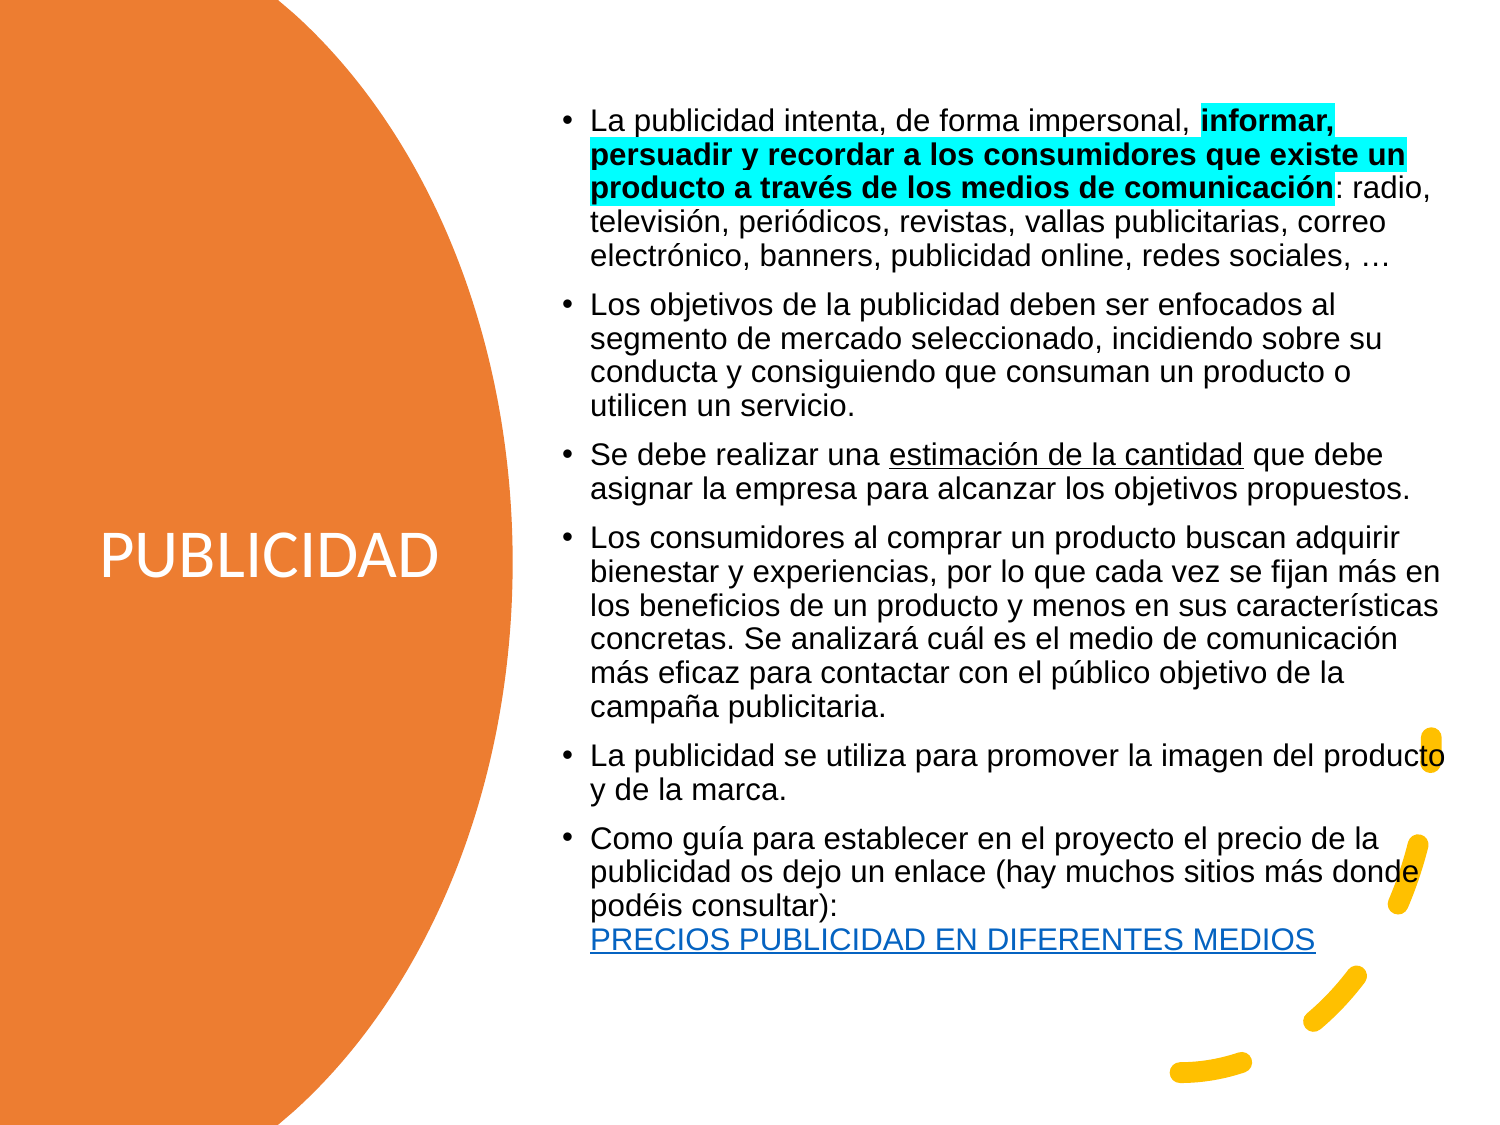

La publicidad intenta, de forma impersonal, informar, persuadir y recordar a los consumidores que existe un producto a través de los medios de comunicación: radio, televisión, periódicos, revistas, vallas publicitarias, correo electrónico, banners, publicidad online, redes sociales, …
Los objetivos de la publicidad deben ser enfocados al segmento de mercado seleccionado, incidiendo sobre su conducta y consiguiendo que consuman un producto o utilicen un servicio.
Se debe realizar una estimación de la cantidad que debe asignar la empresa para alcanzar los objetivos propuestos.
Los consumidores al comprar un producto buscan adquirir bienestar y experiencias, por lo que cada vez se fijan más en los beneficios de un producto y menos en sus características concretas. Se analizará cuál es el medio de comunicación más eficaz para contactar con el público objetivo de la campaña publicitaria.
La publicidad se utiliza para promover la imagen del producto y de la marca.
Como guía para establecer en el proyecto el precio de la publicidad os dejo un enlace (hay muchos sitios más donde podéis consultar): PRECIOS PUBLICIDAD EN DIFERENTES MEDIOS

# PUBLICIDAD